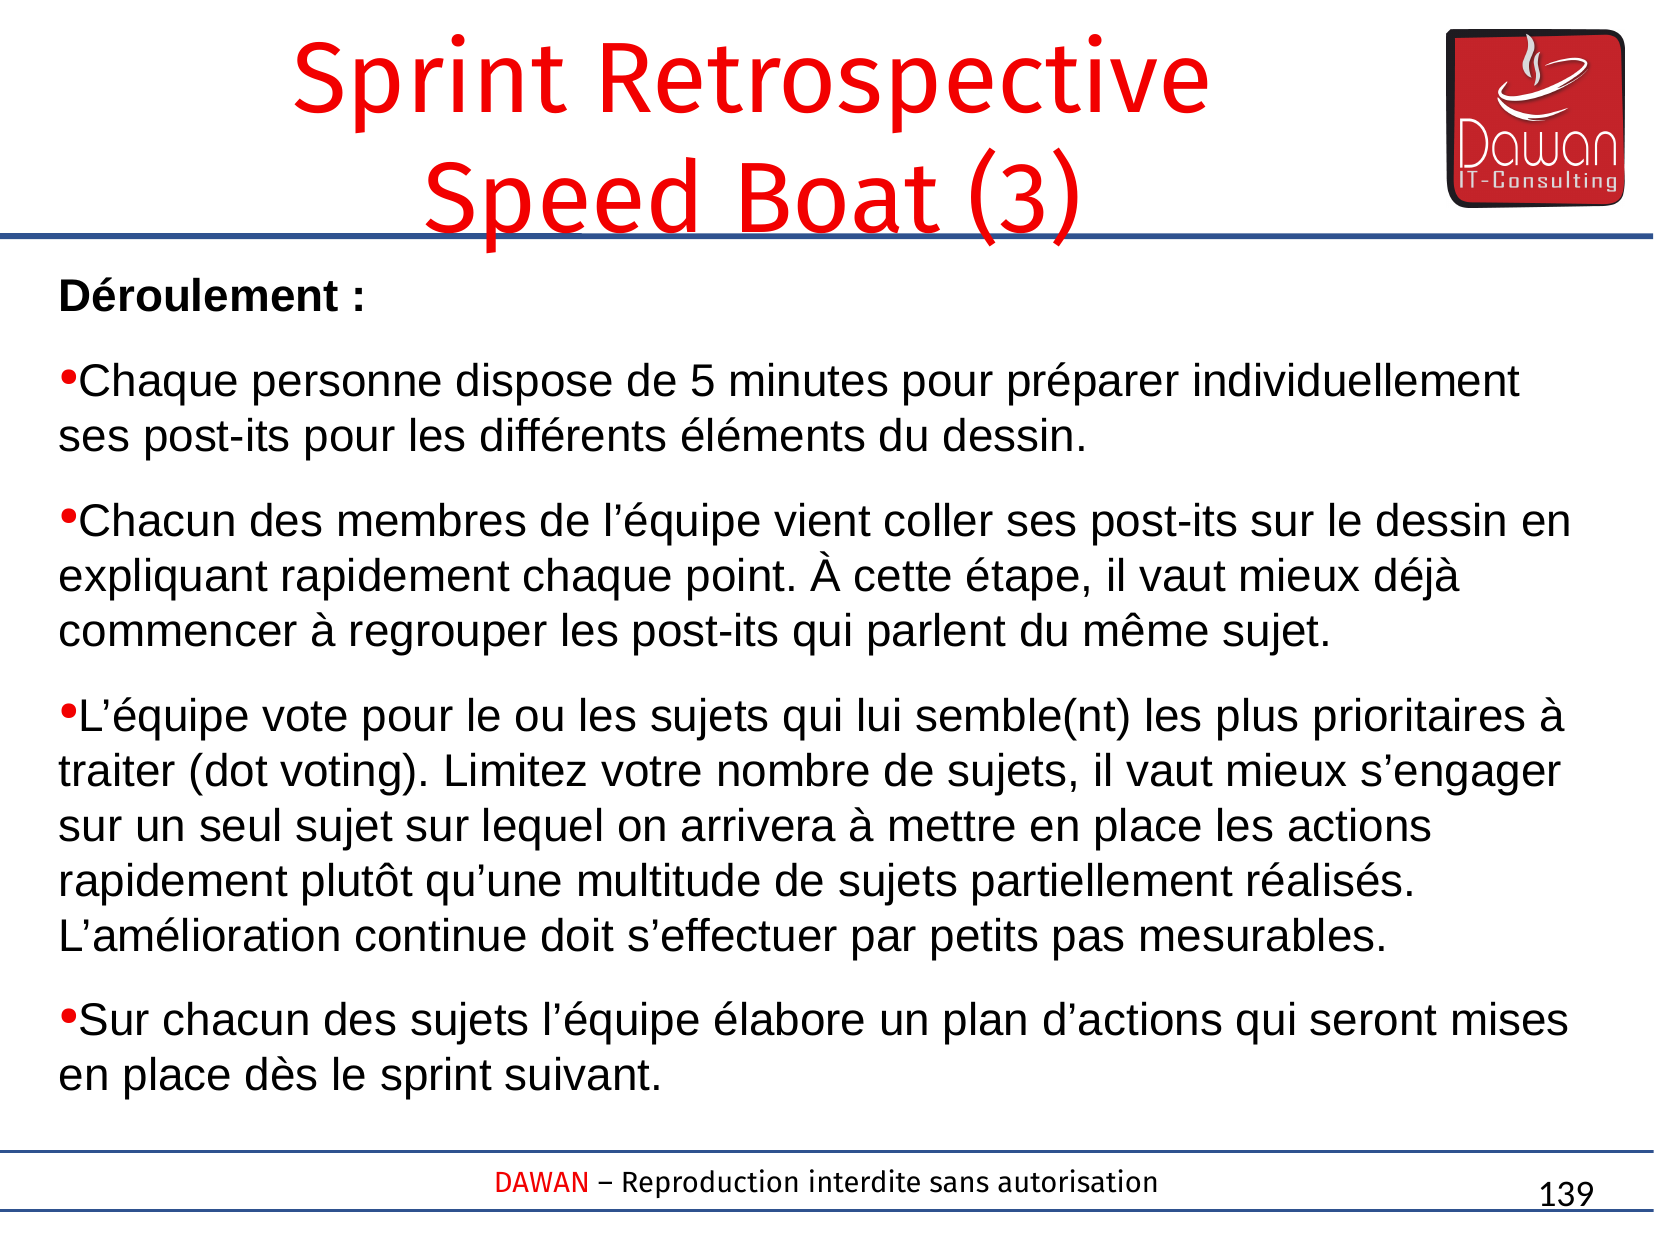

Déroulement :
Chaque personne dispose de 5 minutes pour préparer individuellement ses post-its pour les différents éléments du dessin.
Chacun des membres de l’équipe vient coller ses post-its sur le dessin en expliquant rapidement chaque point. À cette étape, il vaut mieux déjà commencer à regrouper les post-its qui parlent du même sujet.
L’équipe vote pour le ou les sujets qui lui semble(nt) les plus prioritaires à traiter (dot voting). Limitez votre nombre de sujets, il vaut mieux s’engager sur un seul sujet sur lequel on arrivera à mettre en place les actions rapidement plutôt qu’une multitude de sujets partiellement réalisés. L’amélioration continue doit s’effectuer par petits pas mesurables.
Sur chacun des sujets l’équipe élabore un plan d’actions qui seront mises en place dès le sprint suivant.
Sprint Retrospective
Speed Boat (3)
139